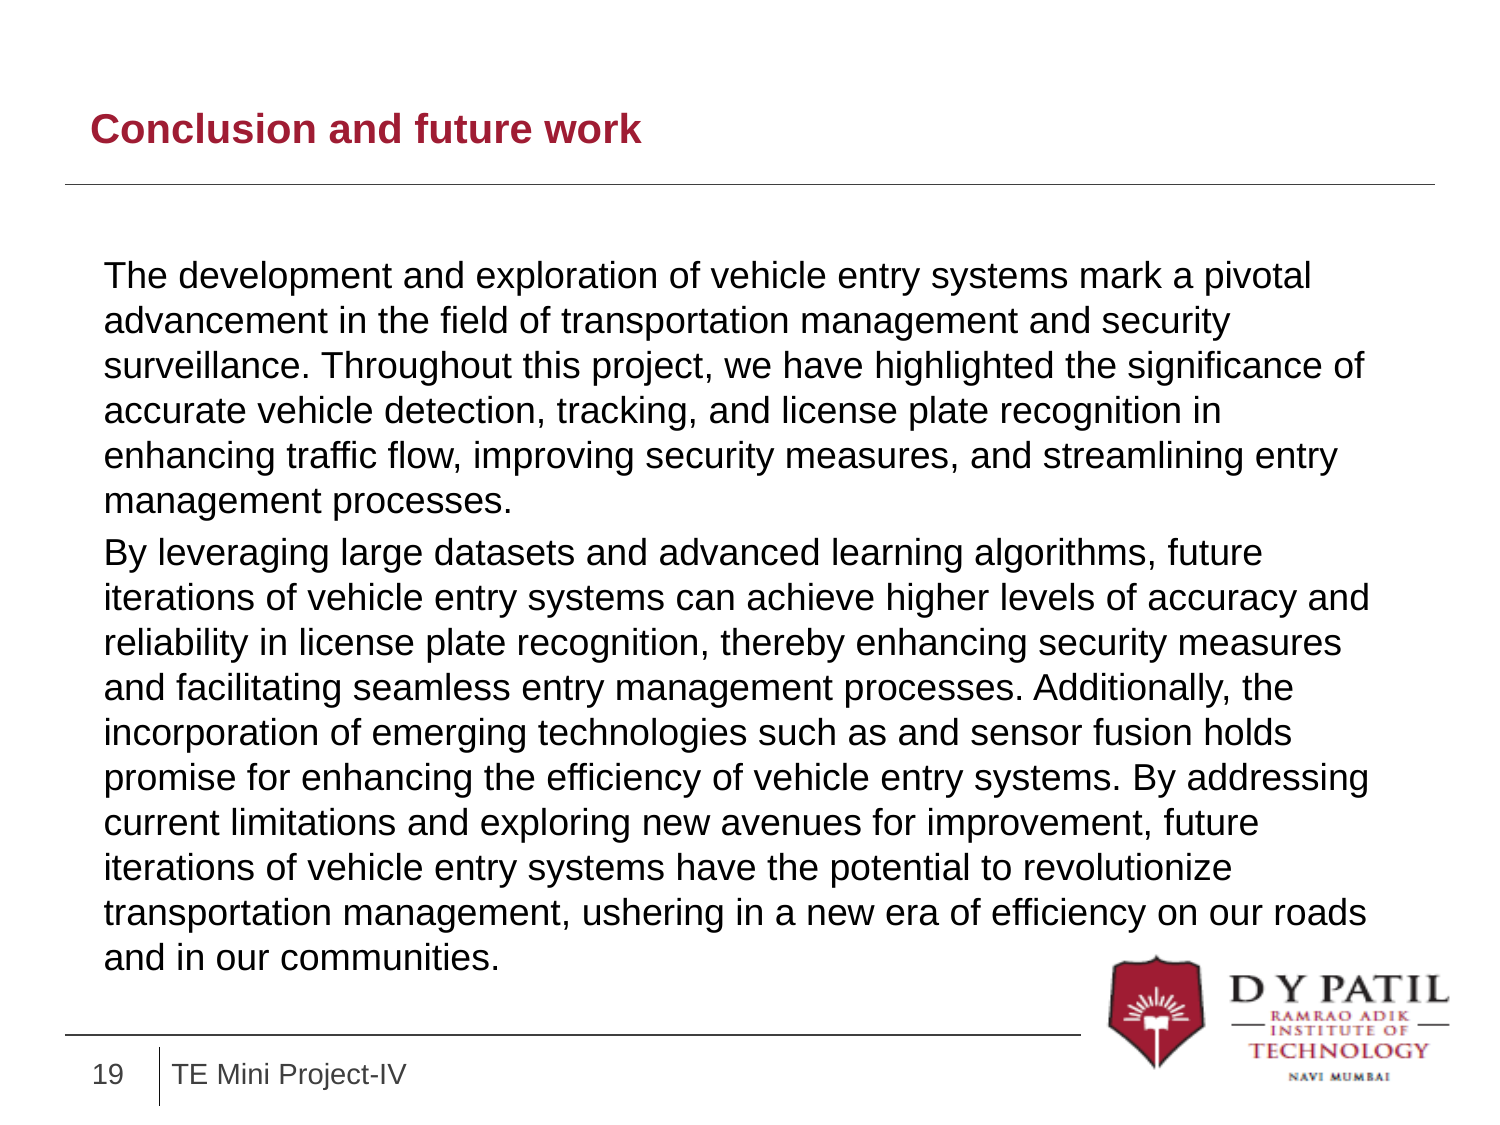

# Conclusion and future work
The development and exploration of vehicle entry systems mark a pivotal advancement in the field of transportation management and security surveillance. Throughout this project, we have highlighted the significance of accurate vehicle detection, tracking, and license plate recognition in enhancing traffic flow, improving security measures, and streamlining entry management processes.
By leveraging large datasets and advanced learning algorithms, future iterations of vehicle entry systems can achieve higher levels of accuracy and reliability in license plate recognition, thereby enhancing security measures and facilitating seamless entry management processes. Additionally, the incorporation of emerging technologies such as and sensor fusion holds promise for enhancing the efficiency of vehicle entry systems. By addressing current limitations and exploring new avenues for improvement, future iterations of vehicle entry systems have the potential to revolutionize transportation management, ushering in a new era of efficiency on our roads and in our communities.

19
TE Mini Project-IV